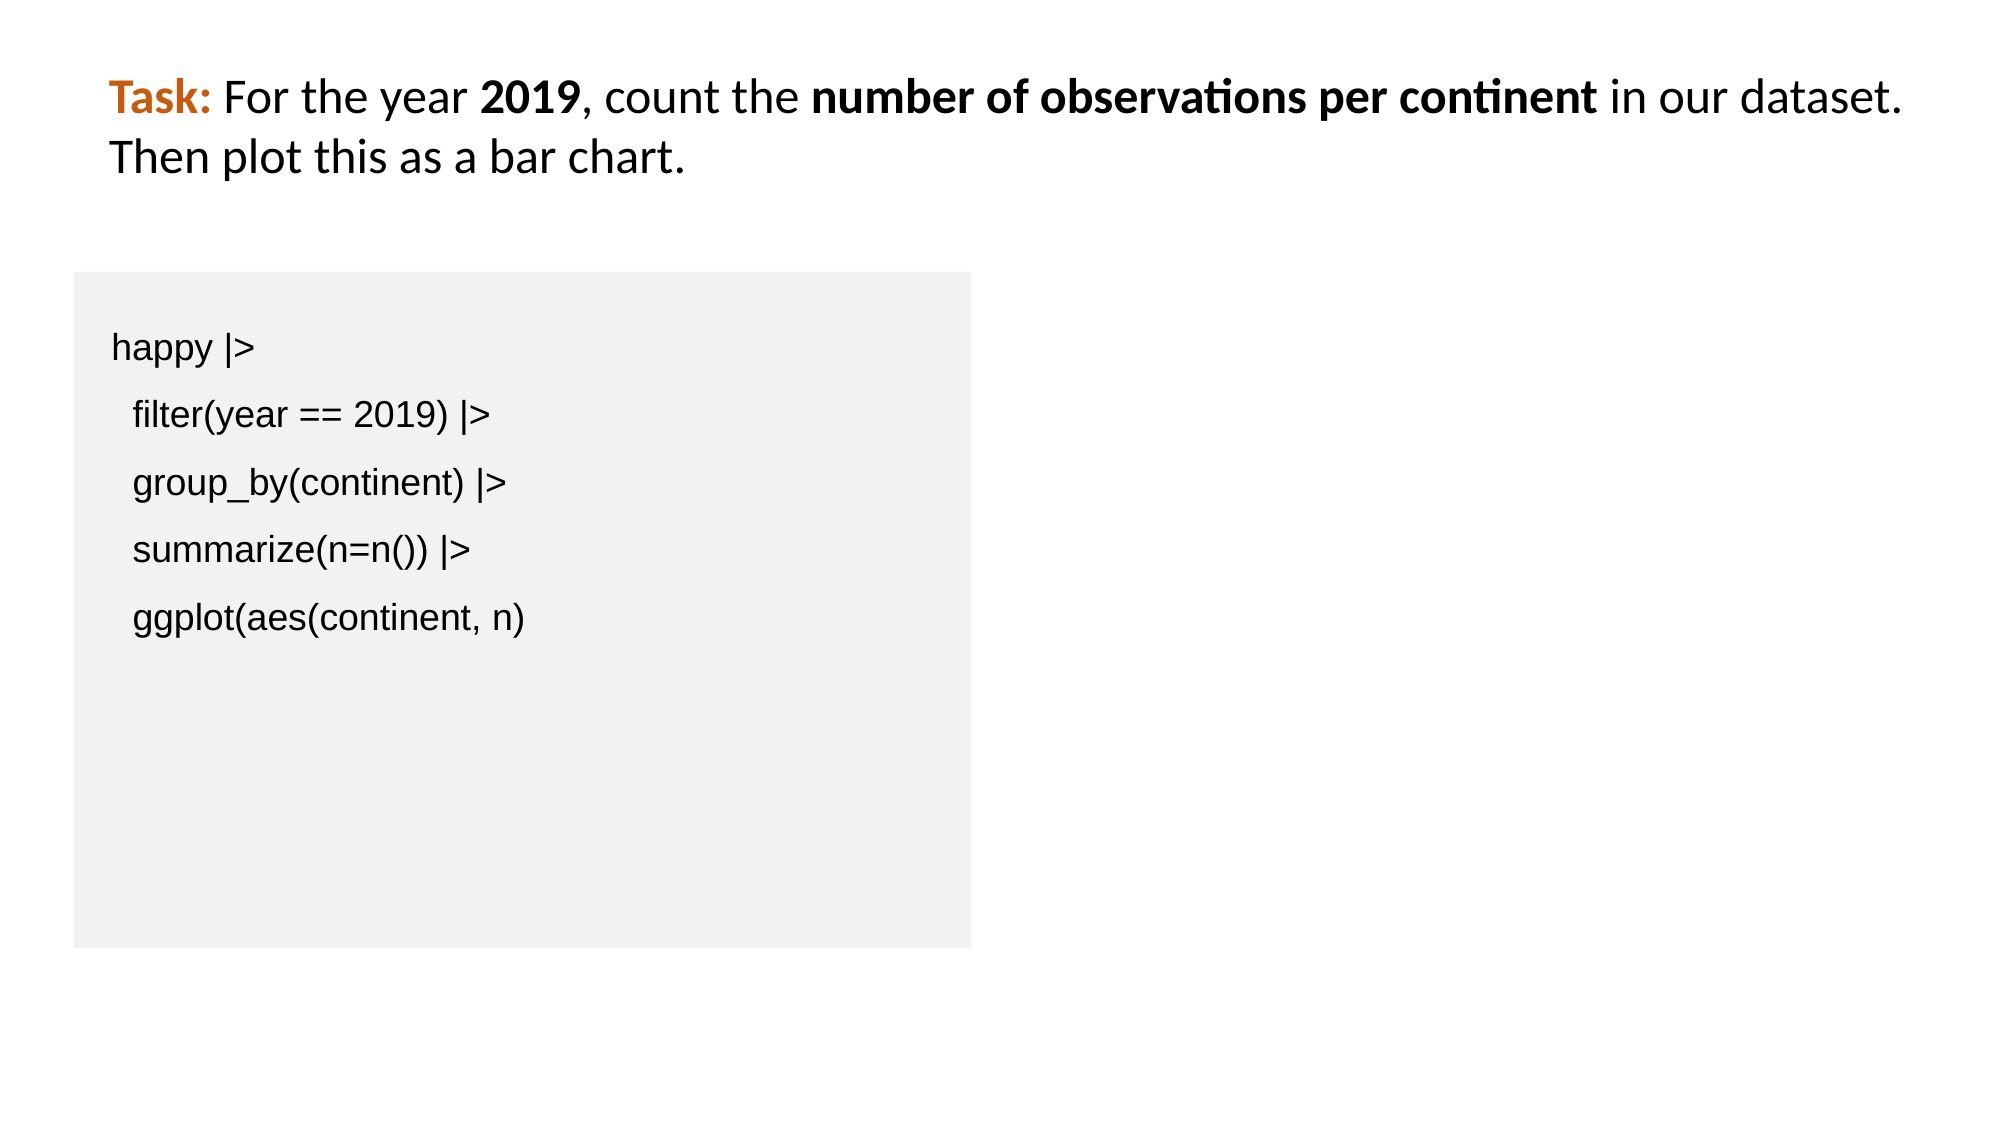

Task: For the year 2019, count the number of observations per continent in our dataset.
Then plot this as a bar chart.

happy |>
  filter(year == 2019) |>
  group_by(continent) |>
  summarize(n=n()) |>
  ggplot(aes(continent, n)